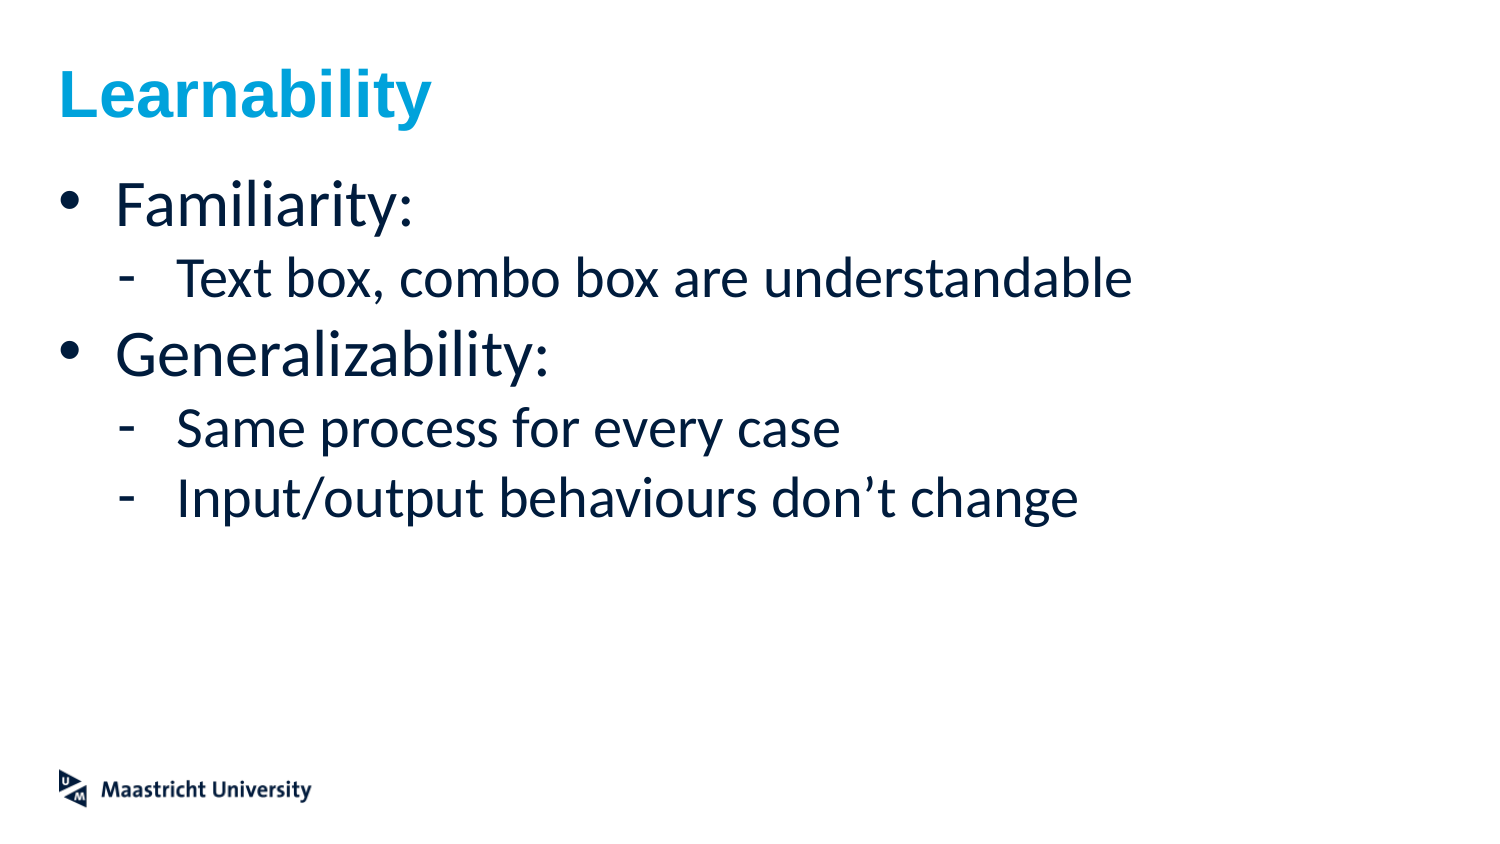

# Learnability
Familiarity:
Text box, combo box are understandable
Generalizability:
Same process for every case
Input/output behaviours don’t change